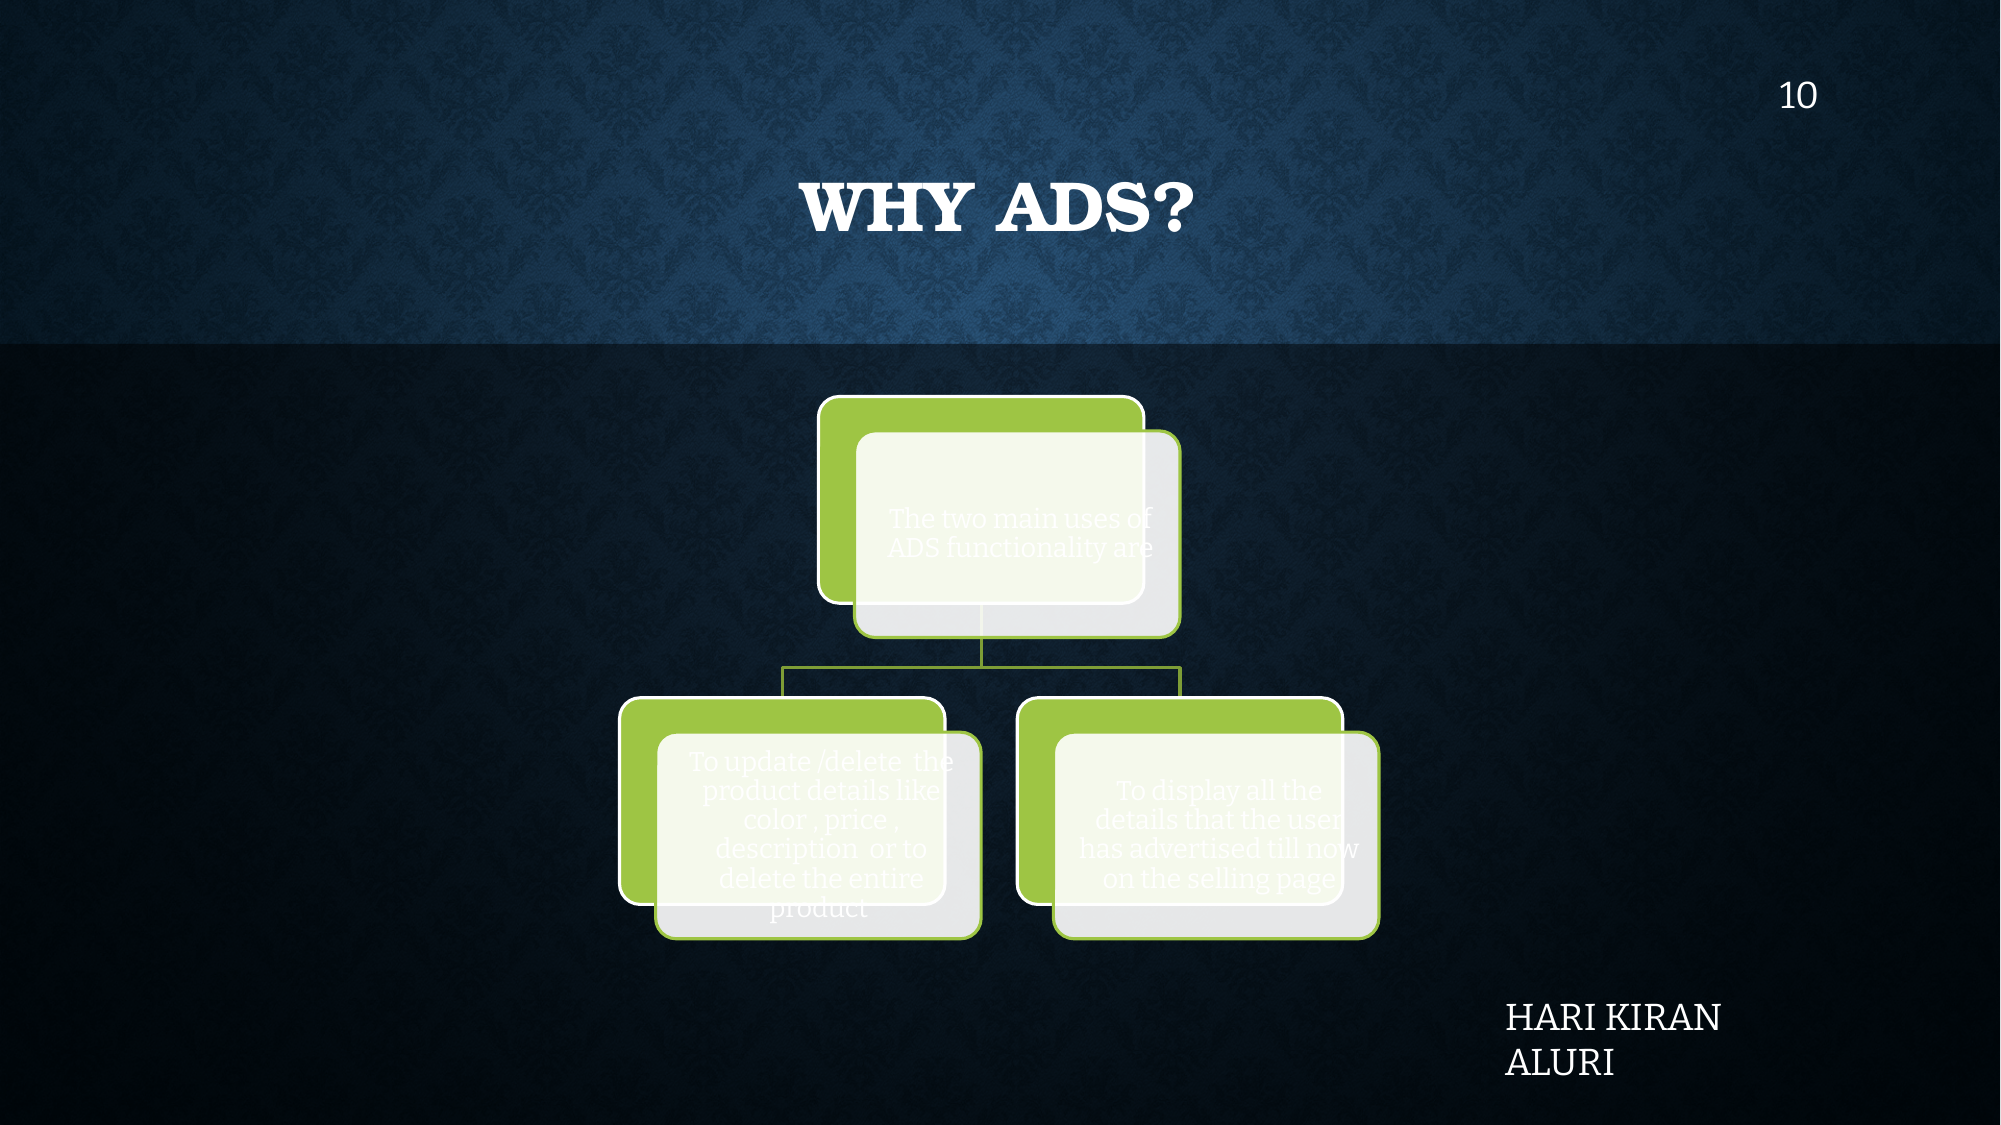

10
# Why ADS?

The two main uses of ADS functionality are
To update /delete  the product details like color , price , description  or to delete the entire product
To display all the details that the user has advertised till now on the selling page
HARI KIRAN ALURI